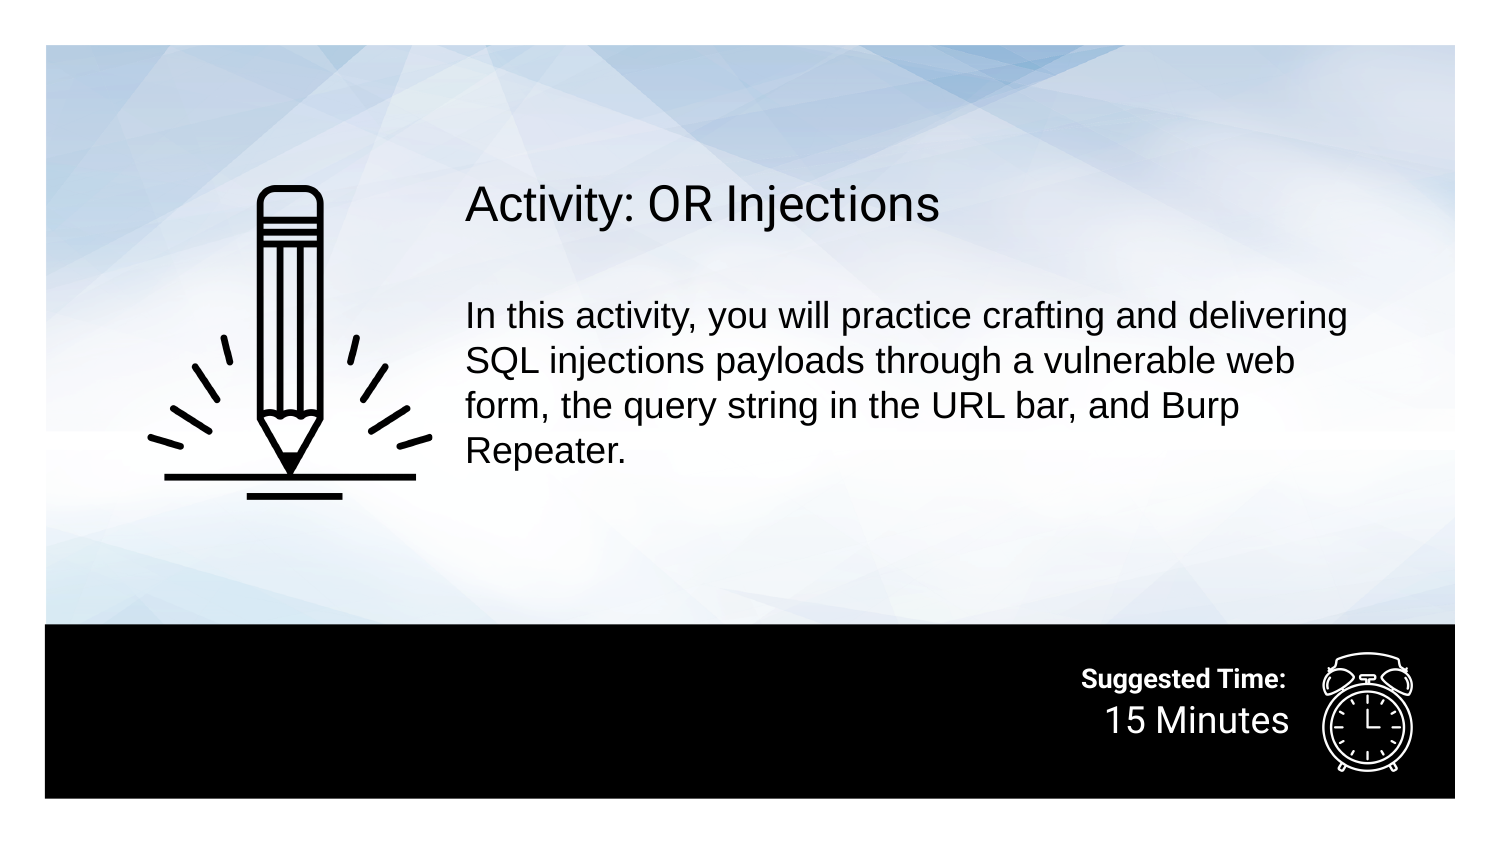

Activity: OR Injections

In this activity, you will practice crafting and delivering SQL injections payloads through a vulnerable web form, the query string in the URL bar, and Burp Repeater.

Instructions sent via Slack.
# 15 Minutes